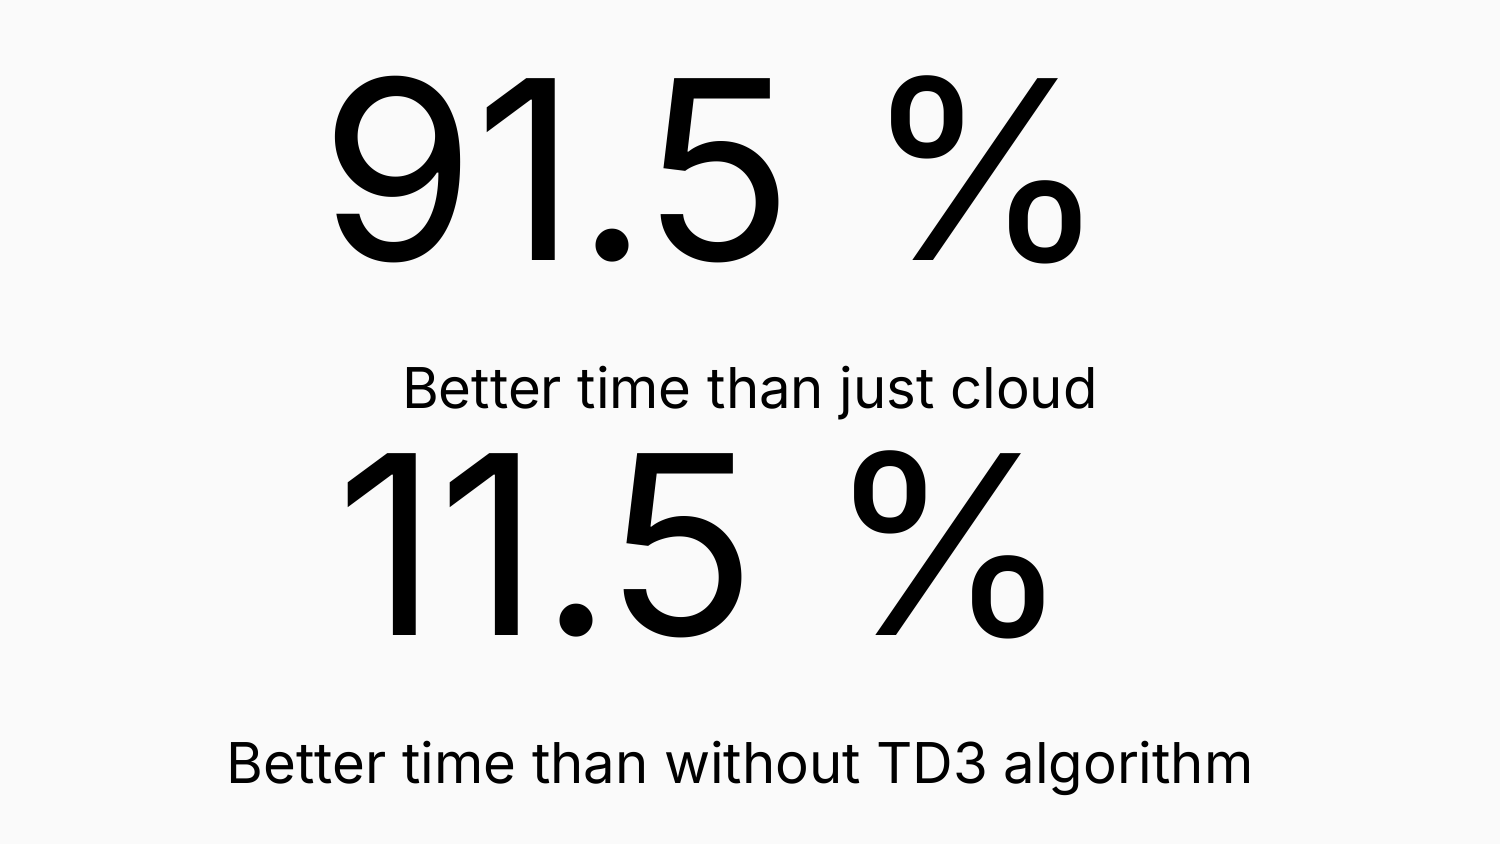

# 91.5 %
Better time than just cloud
11.5 %
Better time than without TD3 algorithm